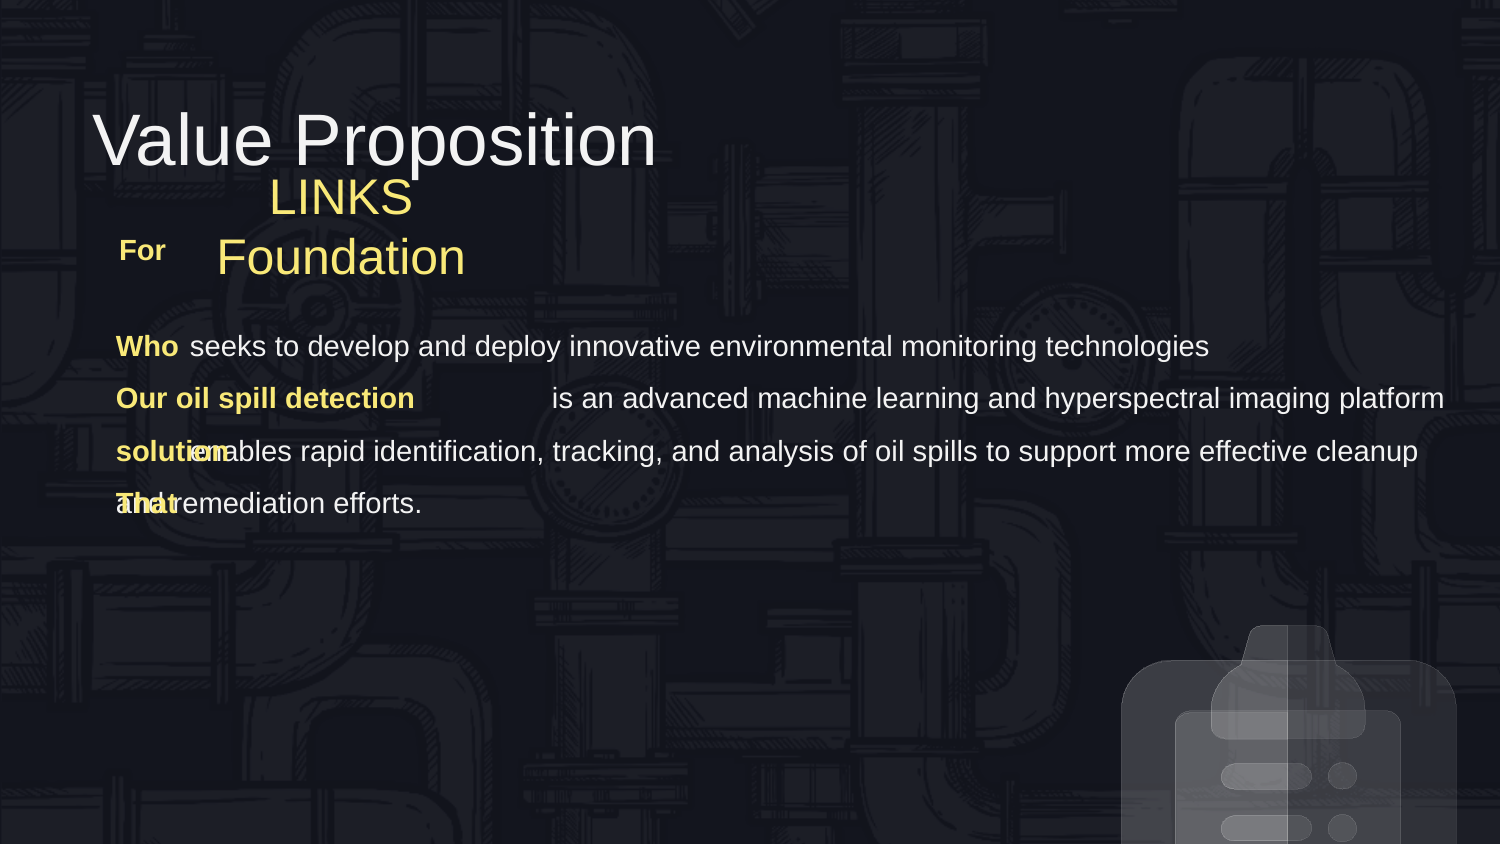

# Value Proposition
For
LINKS Foundation
         seeks to develop and deploy innovative environmental monitoring technologies
                                                     is an advanced machine learning and hyperspectral imaging platform
         enables rapid identification, tracking, and analysis of oil spills to support more effective cleanup and remediation efforts.
Who
Our oil spill detection solution
That